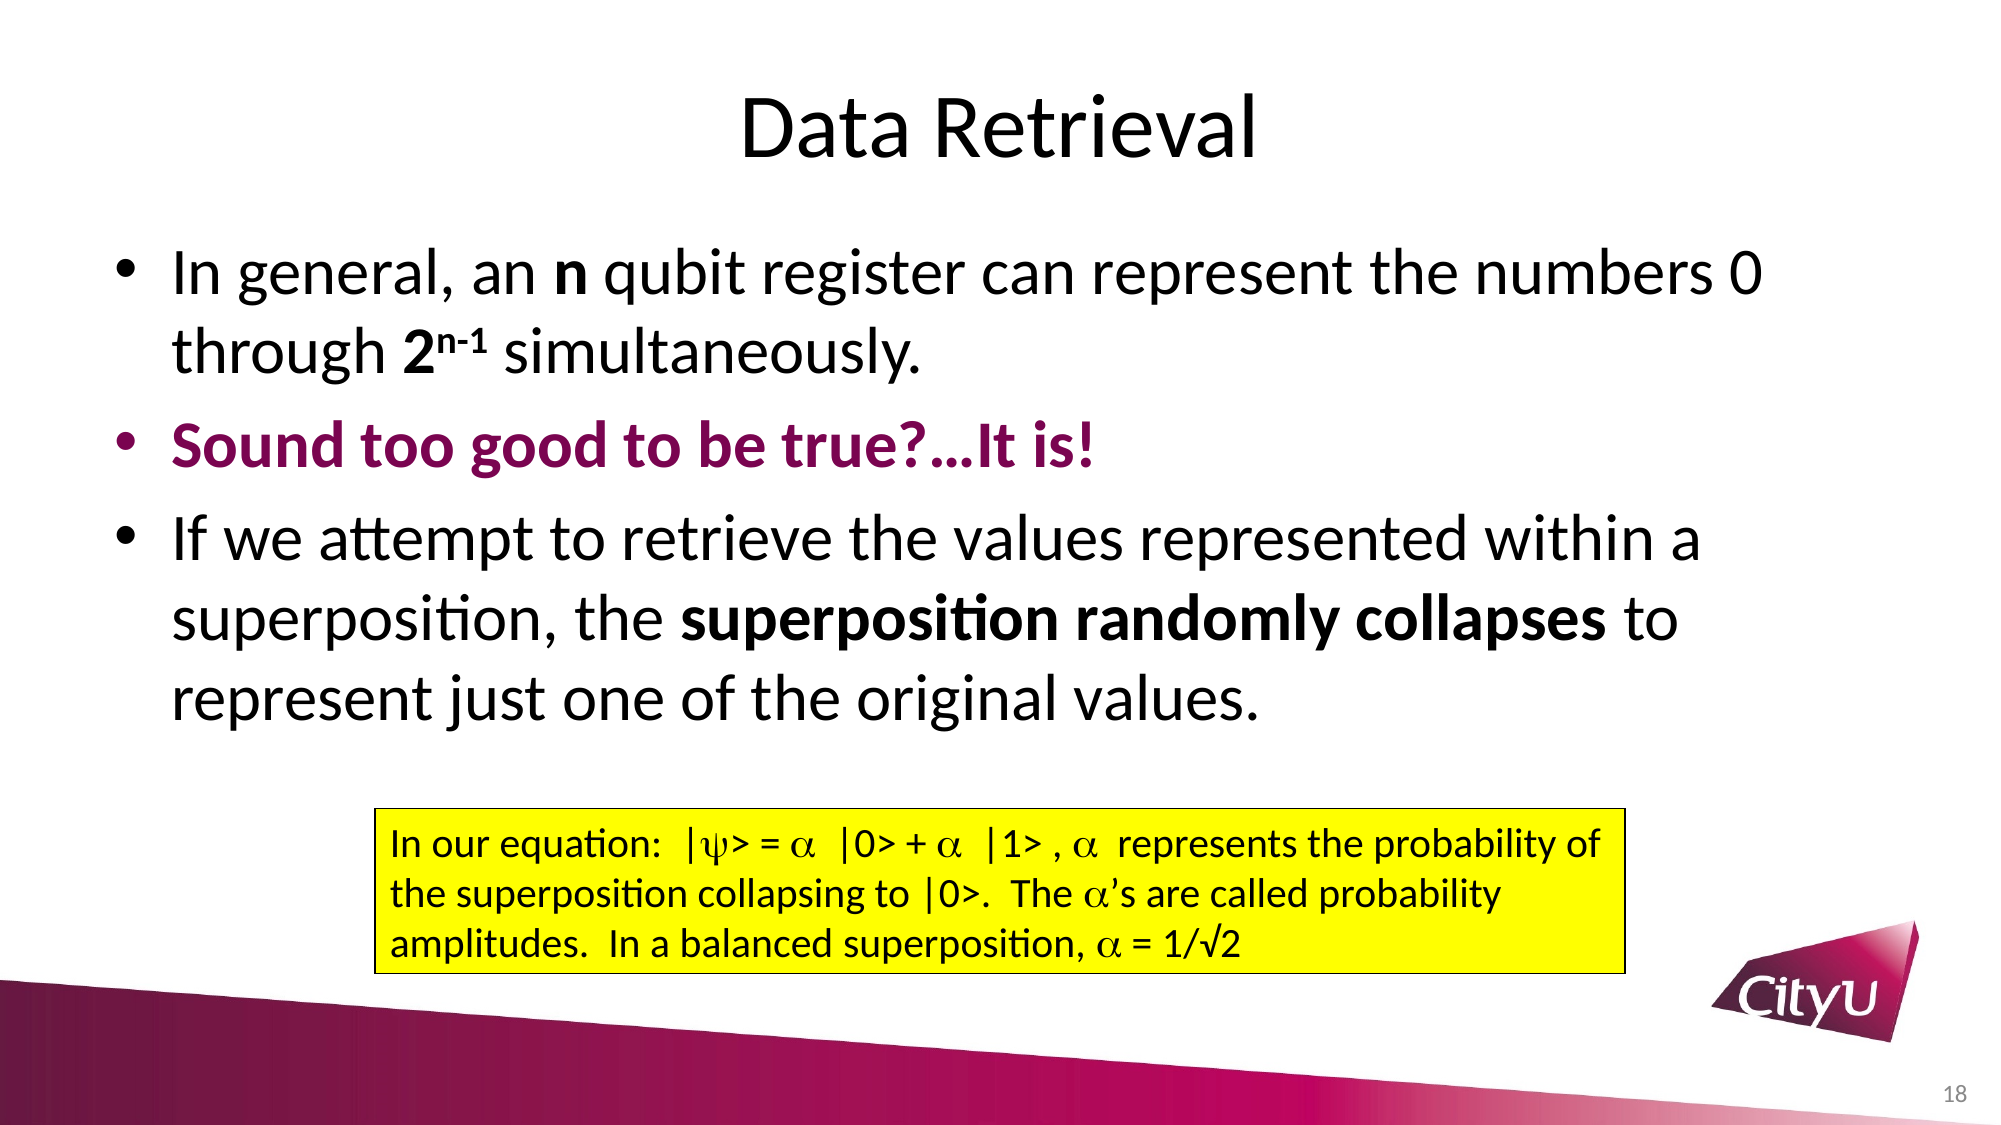

# Data Retrieval
In general, an n qubit register can represent the numbers 0 through 2n-1 simultaneously.
Sound too good to be true?…It is!
If we attempt to retrieve the values represented within a superposition, the superposition randomly collapses to represent just one of the original values.

In our equation:  |ψ> = α  |0> + α  |1> , α  represents the probability of the superposition collapsing to |0>.  The α’s are called probability amplitudes.  In a balanced superposition, α = 1/√2
18